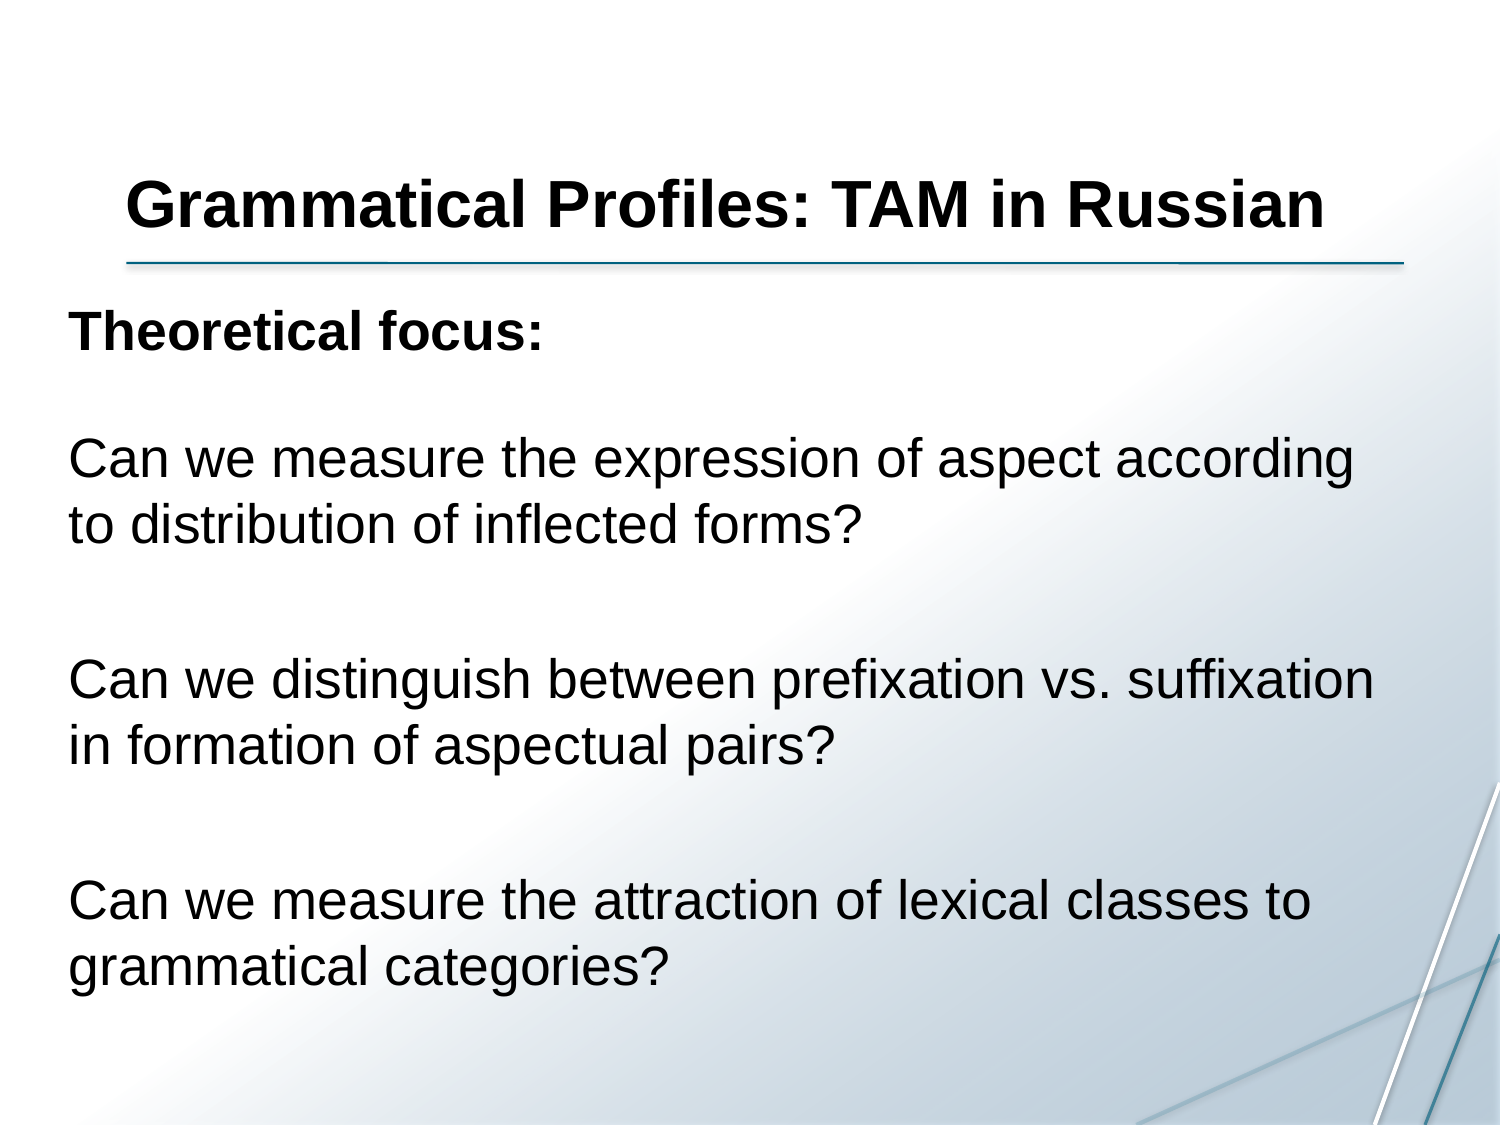

# Grammatical Profiles: TAM in Russian
Theoretical focus:

Can we measure the expression of aspect according to distribution of inflected forms?

Can we distinguish between prefixation vs. suffixation in formation of aspectual pairs?

Can we measure the attraction of lexical classes to grammatical categories?